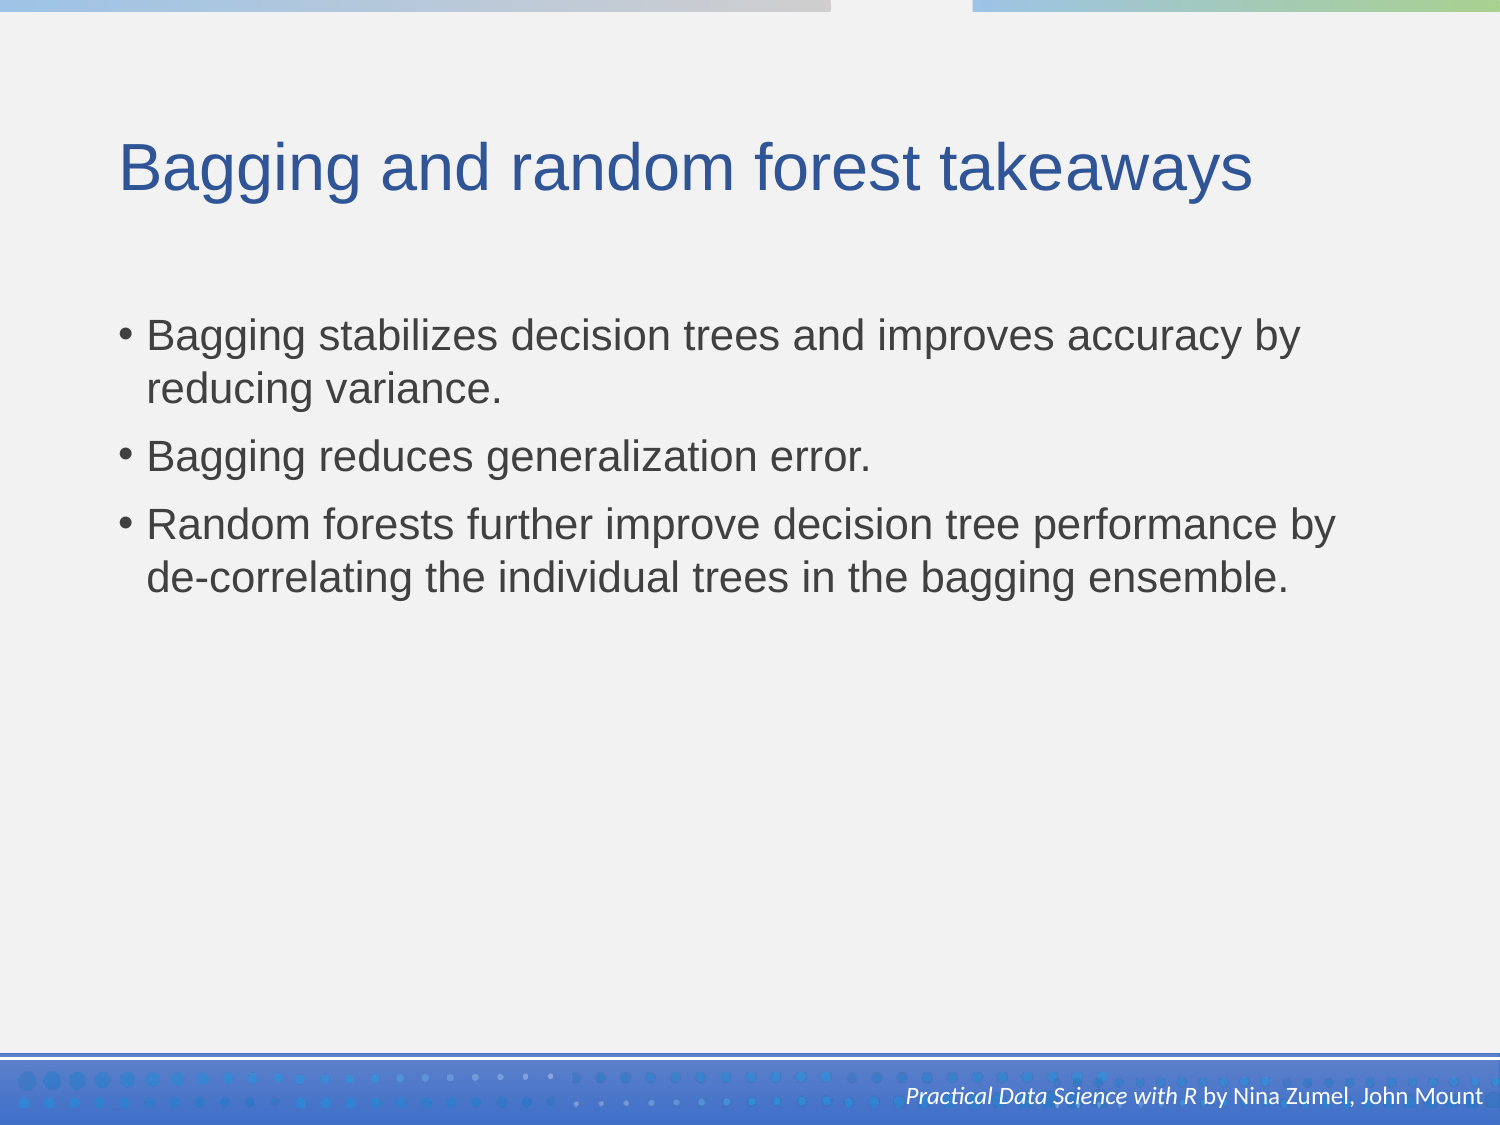

# Bagging and random forest takeaways
Bagging stabilizes decision trees and improves accuracy by reducing variance.
Bagging reduces generalization error.
Random forests further improve decision tree performance by de-correlating the individual trees in the bagging ensemble.
Practical Data Science with R by Nina Zumel, John Mount